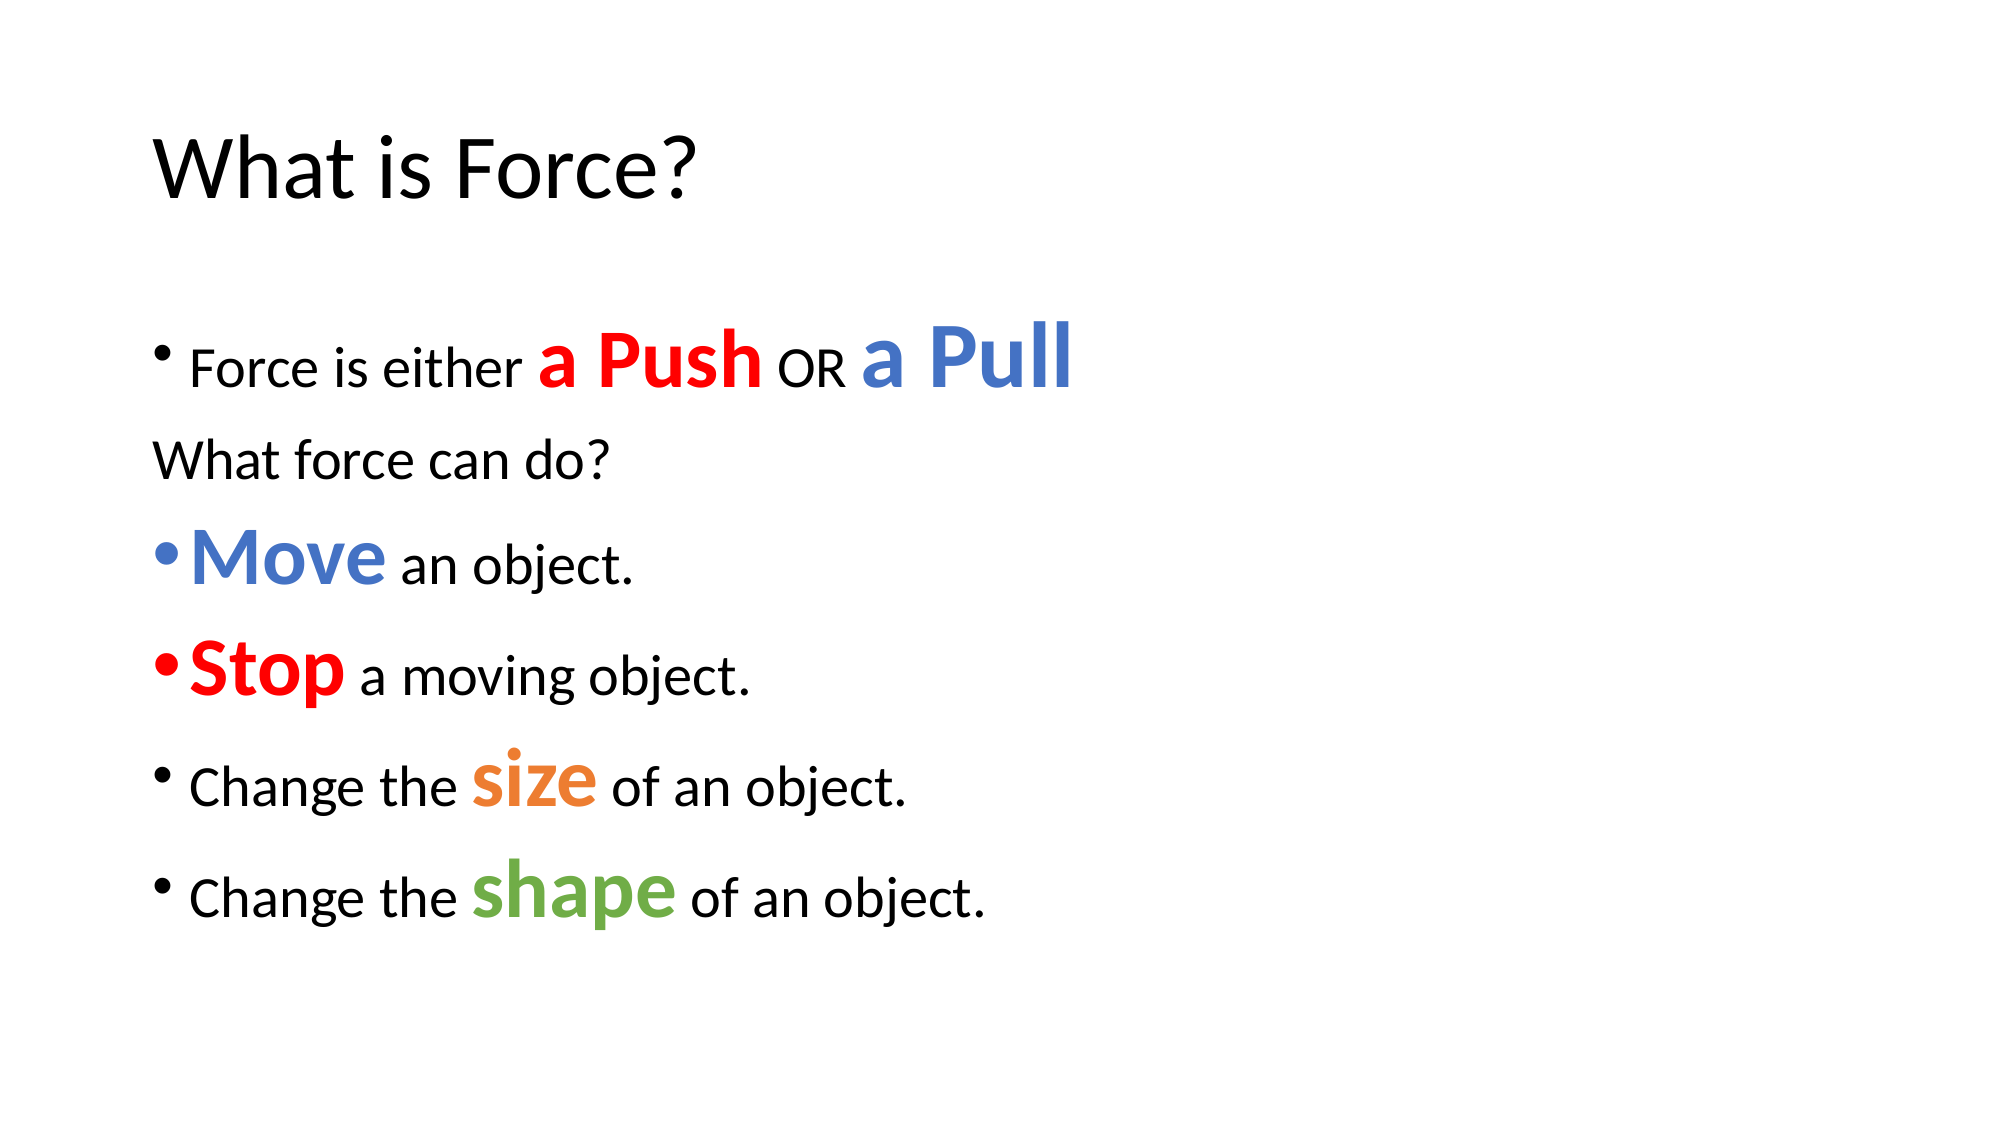

# What is Force?
Force is either a Push OR a Pull
What force can do?
Move an object.
Stop a moving object.
Change the size of an object.
Change the shape of an object.